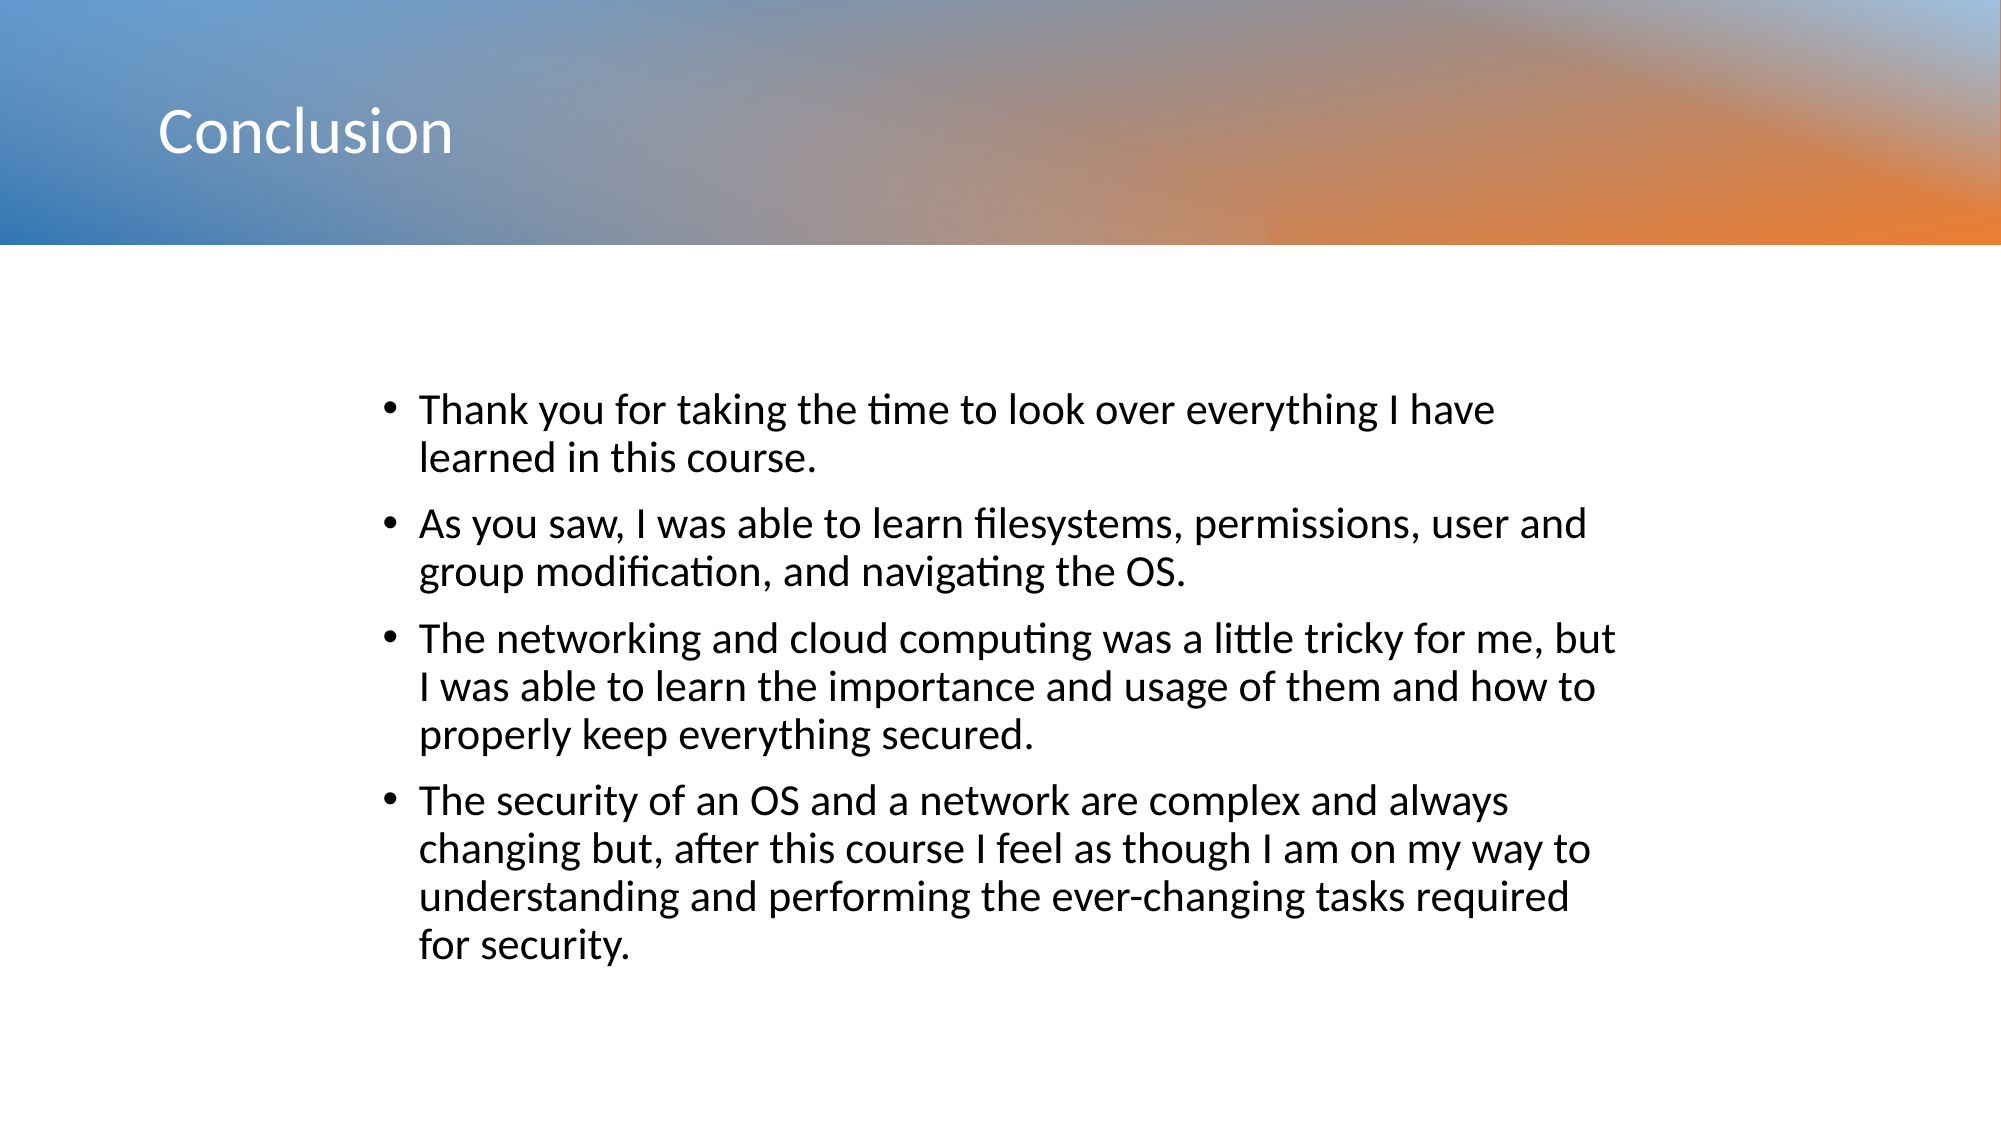

# Conclusion
Thank you for taking the time to look over everything I have learned in this course.
As you saw, I was able to learn filesystems, permissions, user and group modification, and navigating the OS.
The networking and cloud computing was a little tricky for me, but I was able to learn the importance and usage of them and how to properly keep everything secured.
The security of an OS and a network are complex and always changing but, after this course I feel as though I am on my way to understanding and performing the ever-changing tasks required for security.